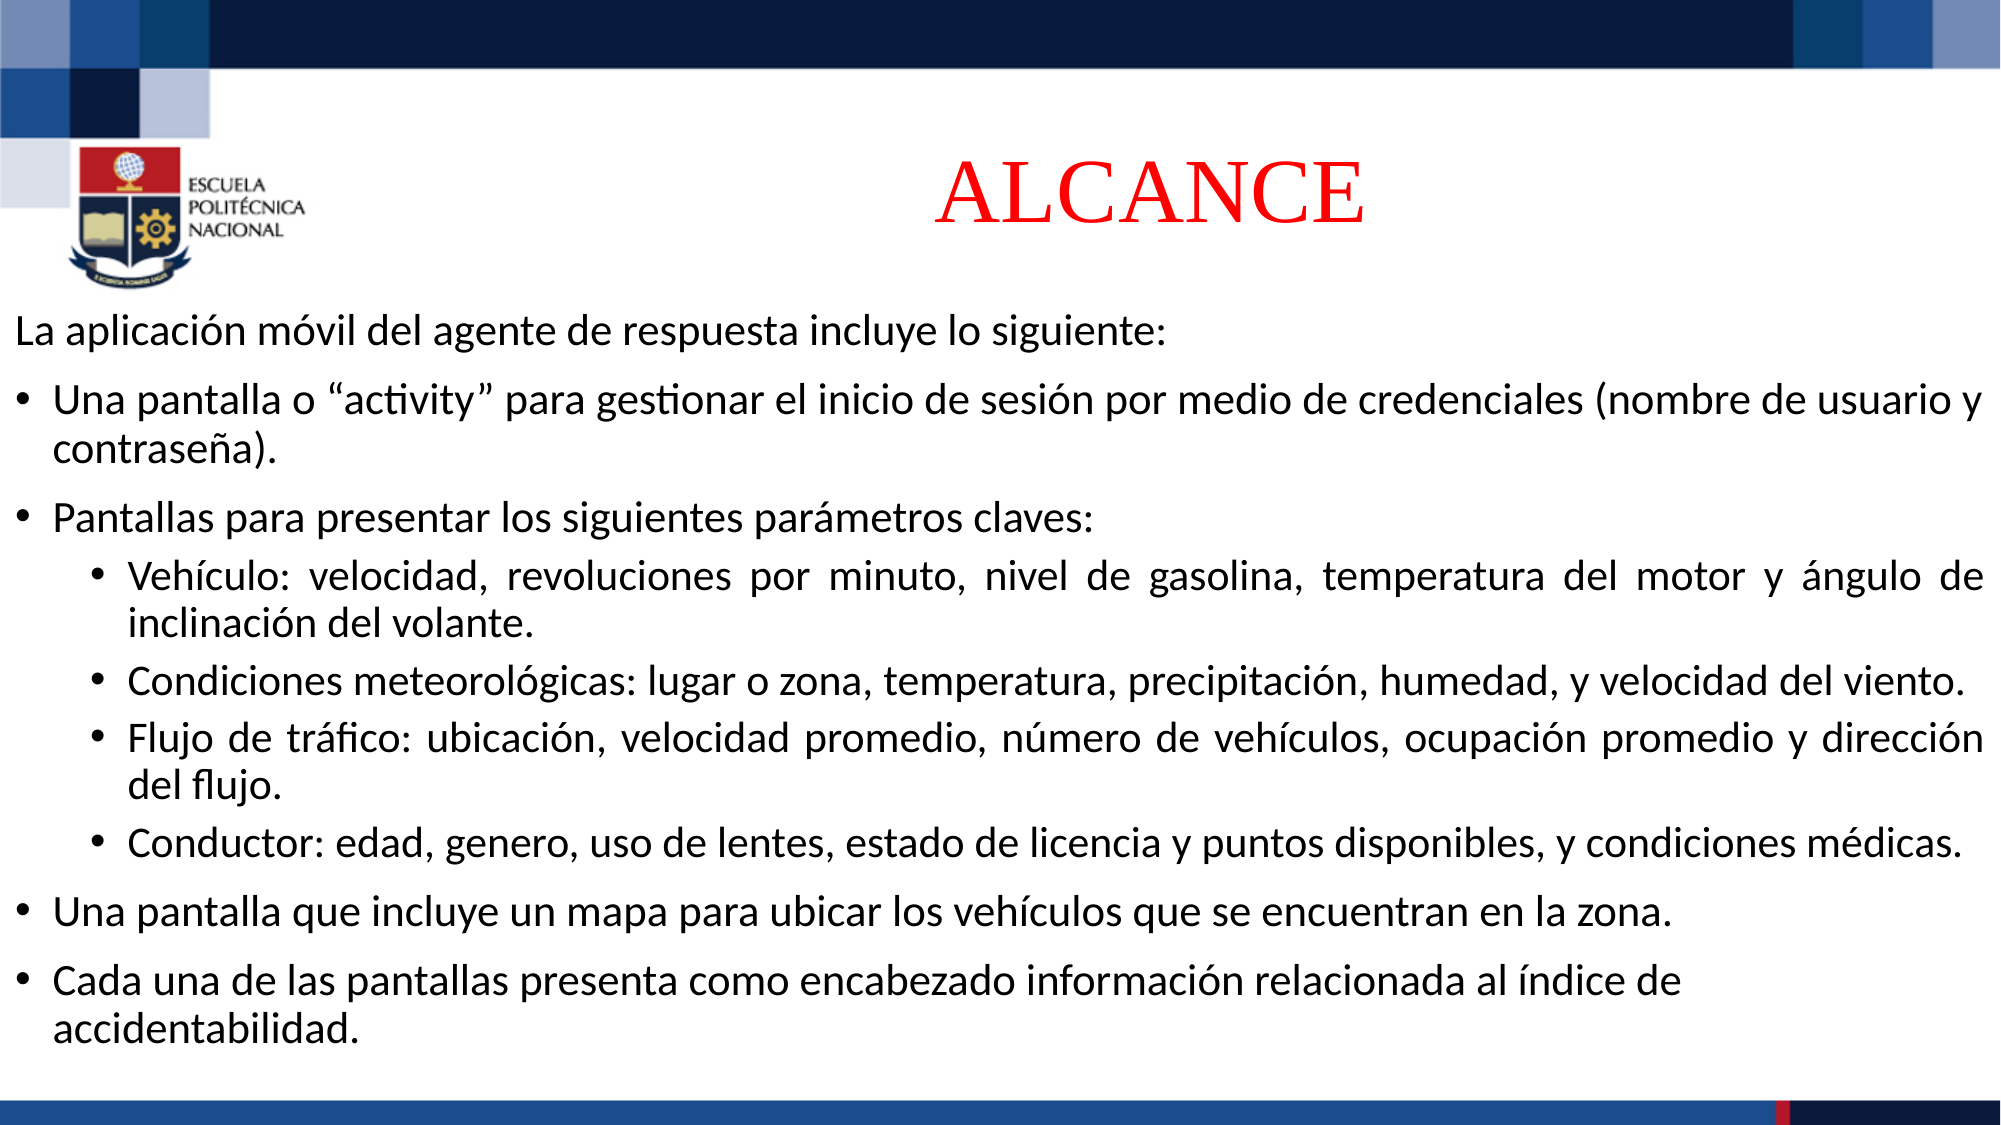

# ALCANCE
La aplicación móvil del agente de respuesta incluye lo siguiente:
Una pantalla o “activity” para gestionar el inicio de sesión por medio de credenciales (nombre de usuario y contraseña).
Pantallas para presentar los siguientes parámetros claves:
Vehículo: velocidad, revoluciones por minuto, nivel de gasolina, temperatura del motor y ángulo de inclinación del volante.
Condiciones meteorológicas: lugar o zona, temperatura, precipitación, humedad, y velocidad del viento.
Flujo de tráfico: ubicación, velocidad promedio, número de vehículos, ocupación promedio y dirección del flujo.
Conductor: edad, genero, uso de lentes, estado de licencia y puntos disponibles, y condiciones médicas.
Una pantalla que incluye un mapa para ubicar los vehículos que se encuentran en la zona.
Cada una de las pantallas presenta como encabezado información relacionada al índice de accidentabilidad.